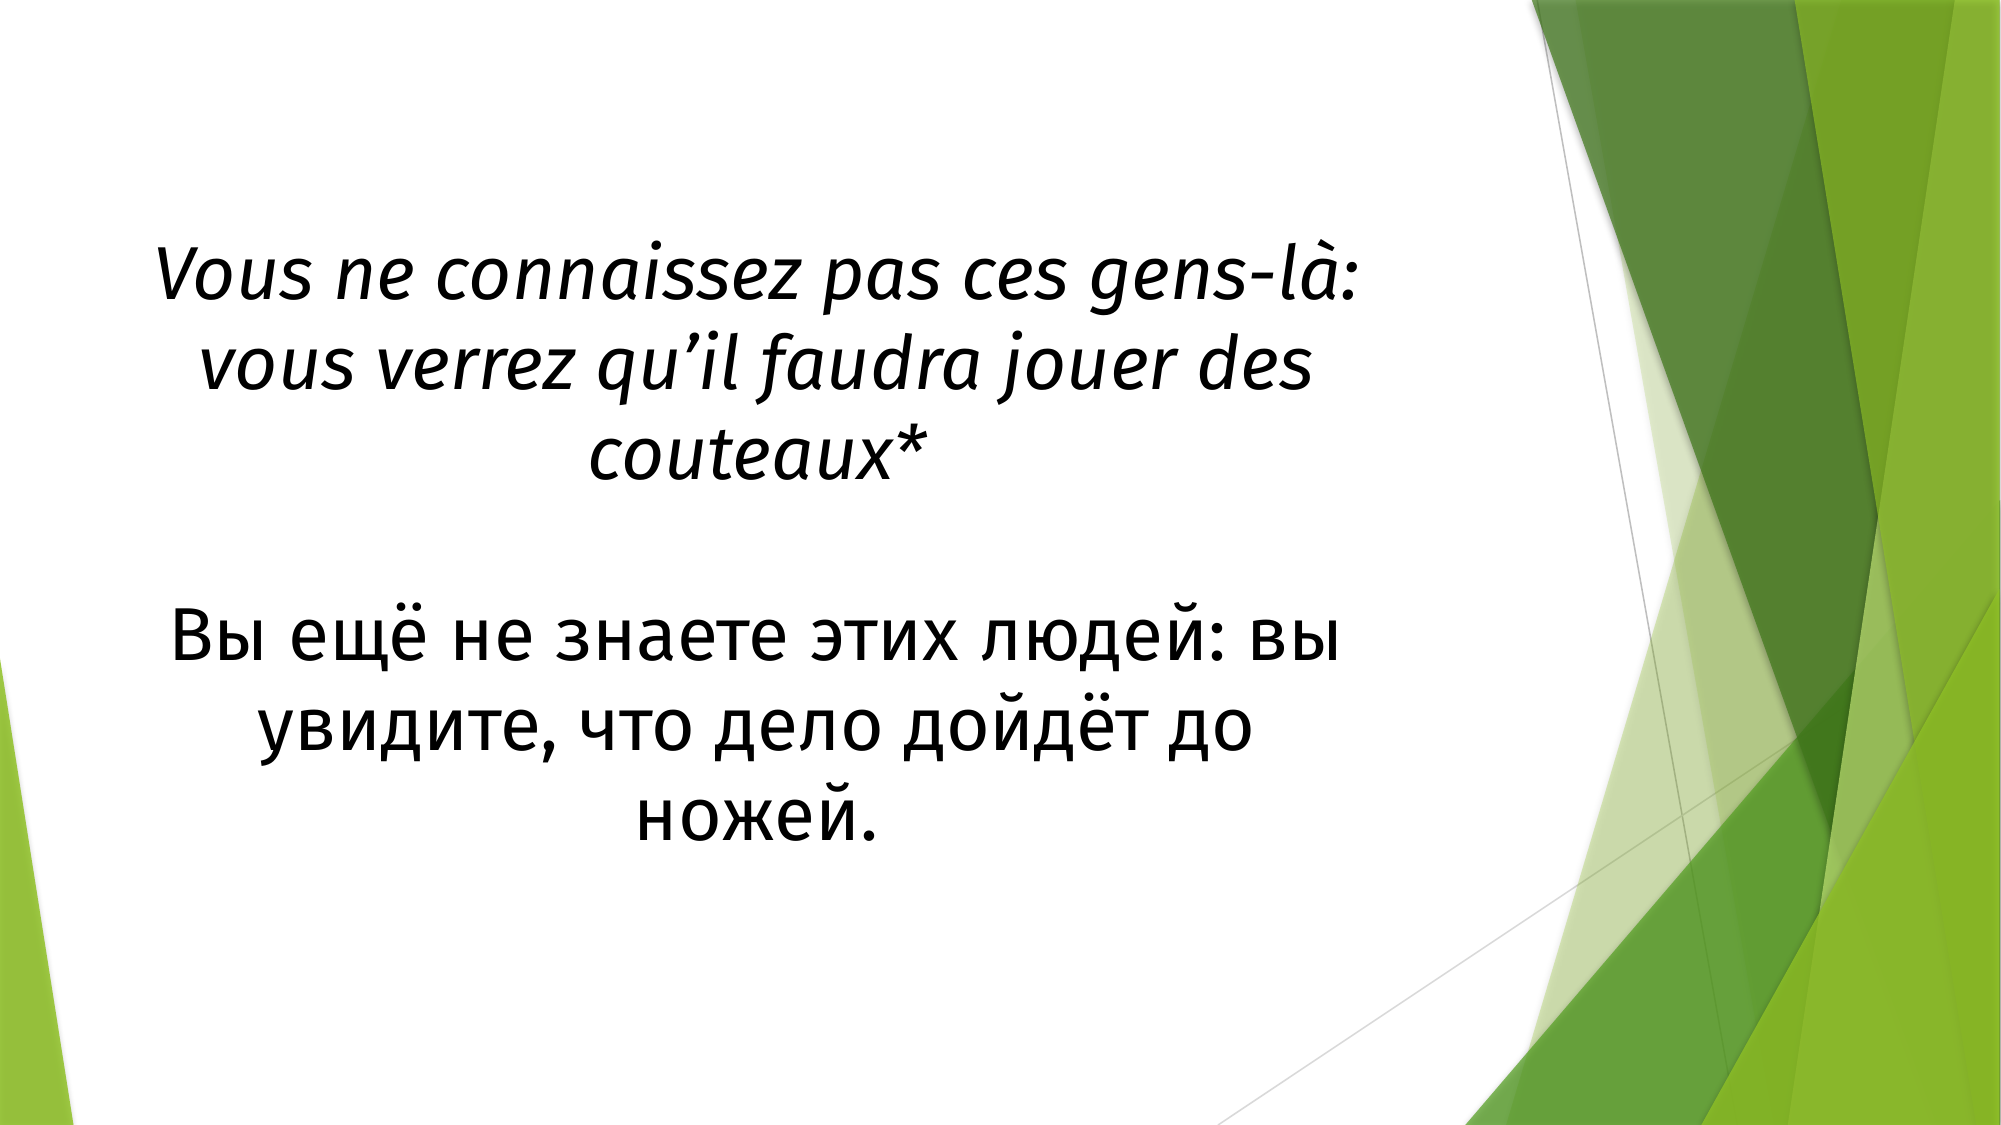

Vous ne connaissez pas ces gens-là: vous verrez qu’il faudra jouer des couteaux*
Вы ещё не знаете этих людей: вы увидите, что дело дойдёт до ножей.